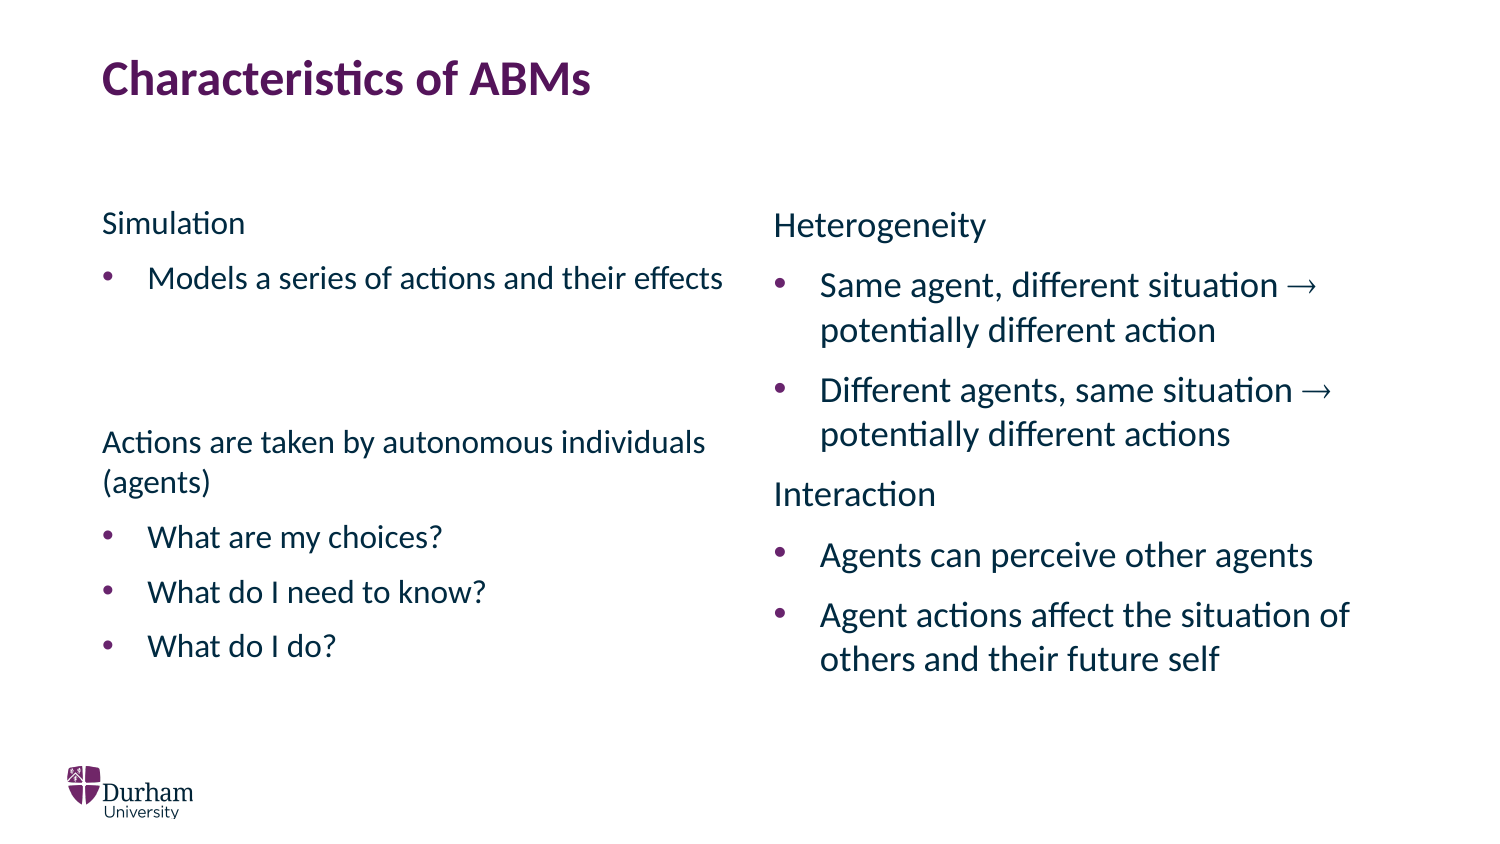

# Characteristics of ABMs
Simulation
Models a series of actions and their effects

Actions are taken by autonomous individuals (agents)
What are my choices?
What do I need to know?
What do I do?

Heterogeneity
Same agent, different situation → potentially different action
Different agents, same situation → potentially different actions
Interaction
Agents can perceive other agents
Agent actions affect the situation of others and their future self